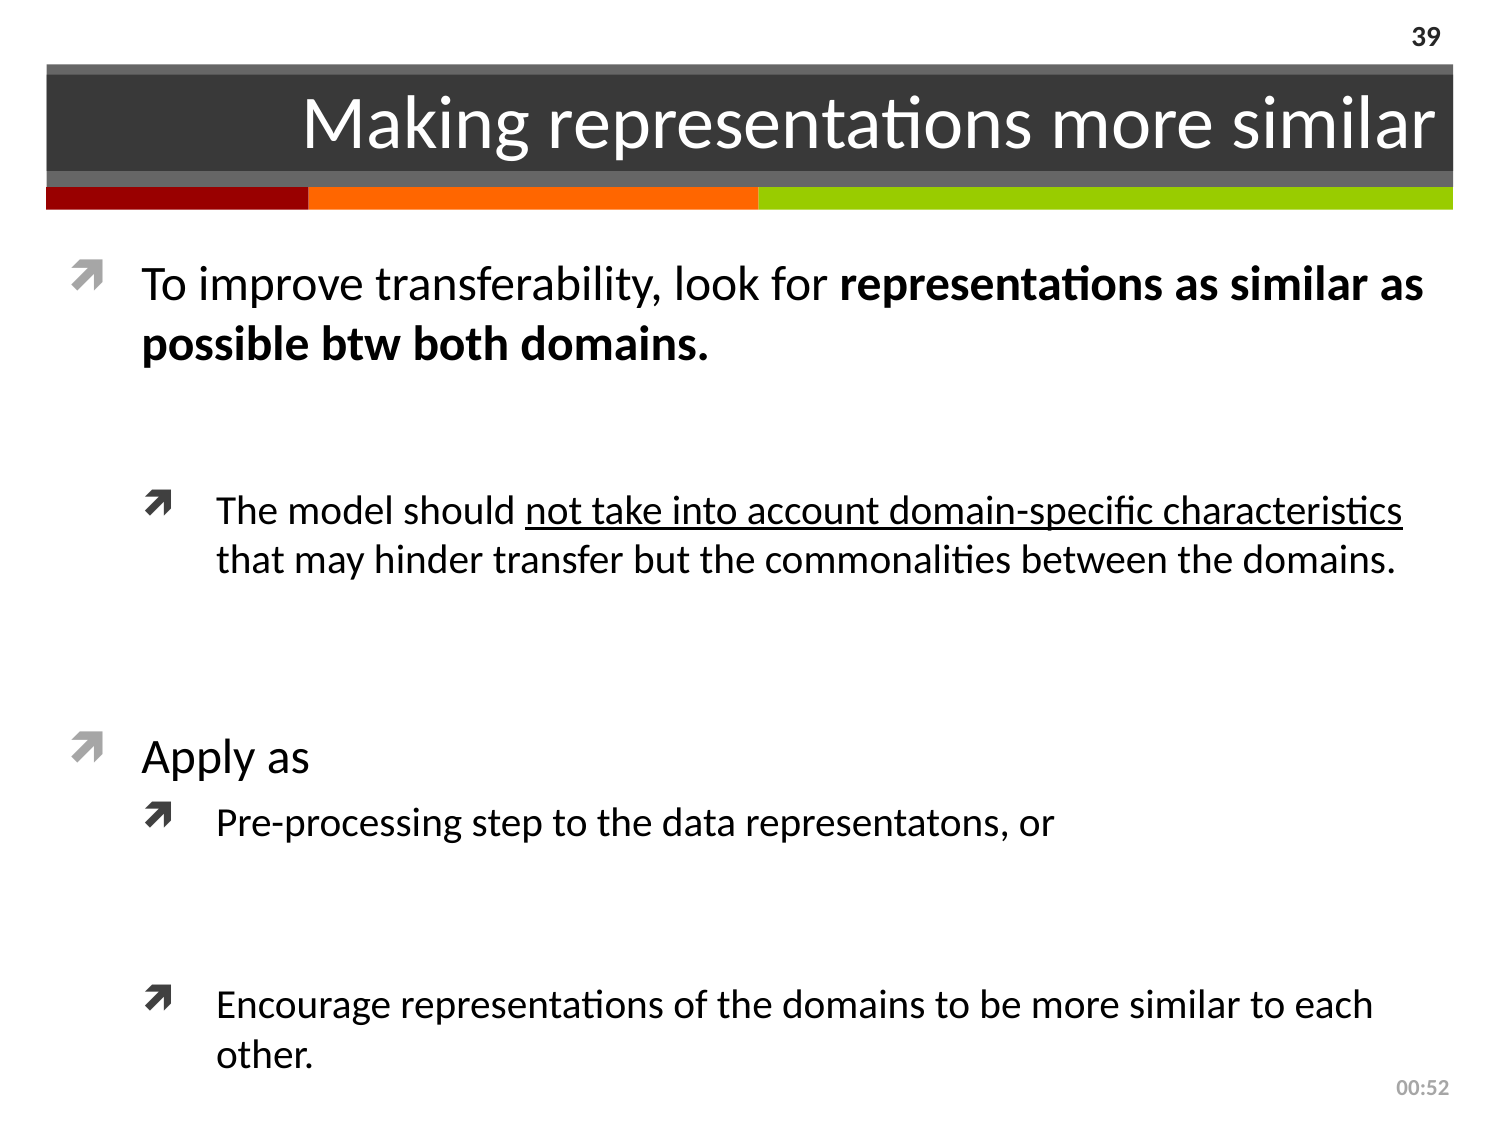

39
# Making representations more similar
To improve transferability, look for representations as similar as possible btw both domains.

The model should not take into account domain-specific characteristics that may hinder transfer but the commonalities between the domains.

Apply as
Pre-processing step to the data representatons, or

Encourage representations of the domains to be more similar to each other.
00:52